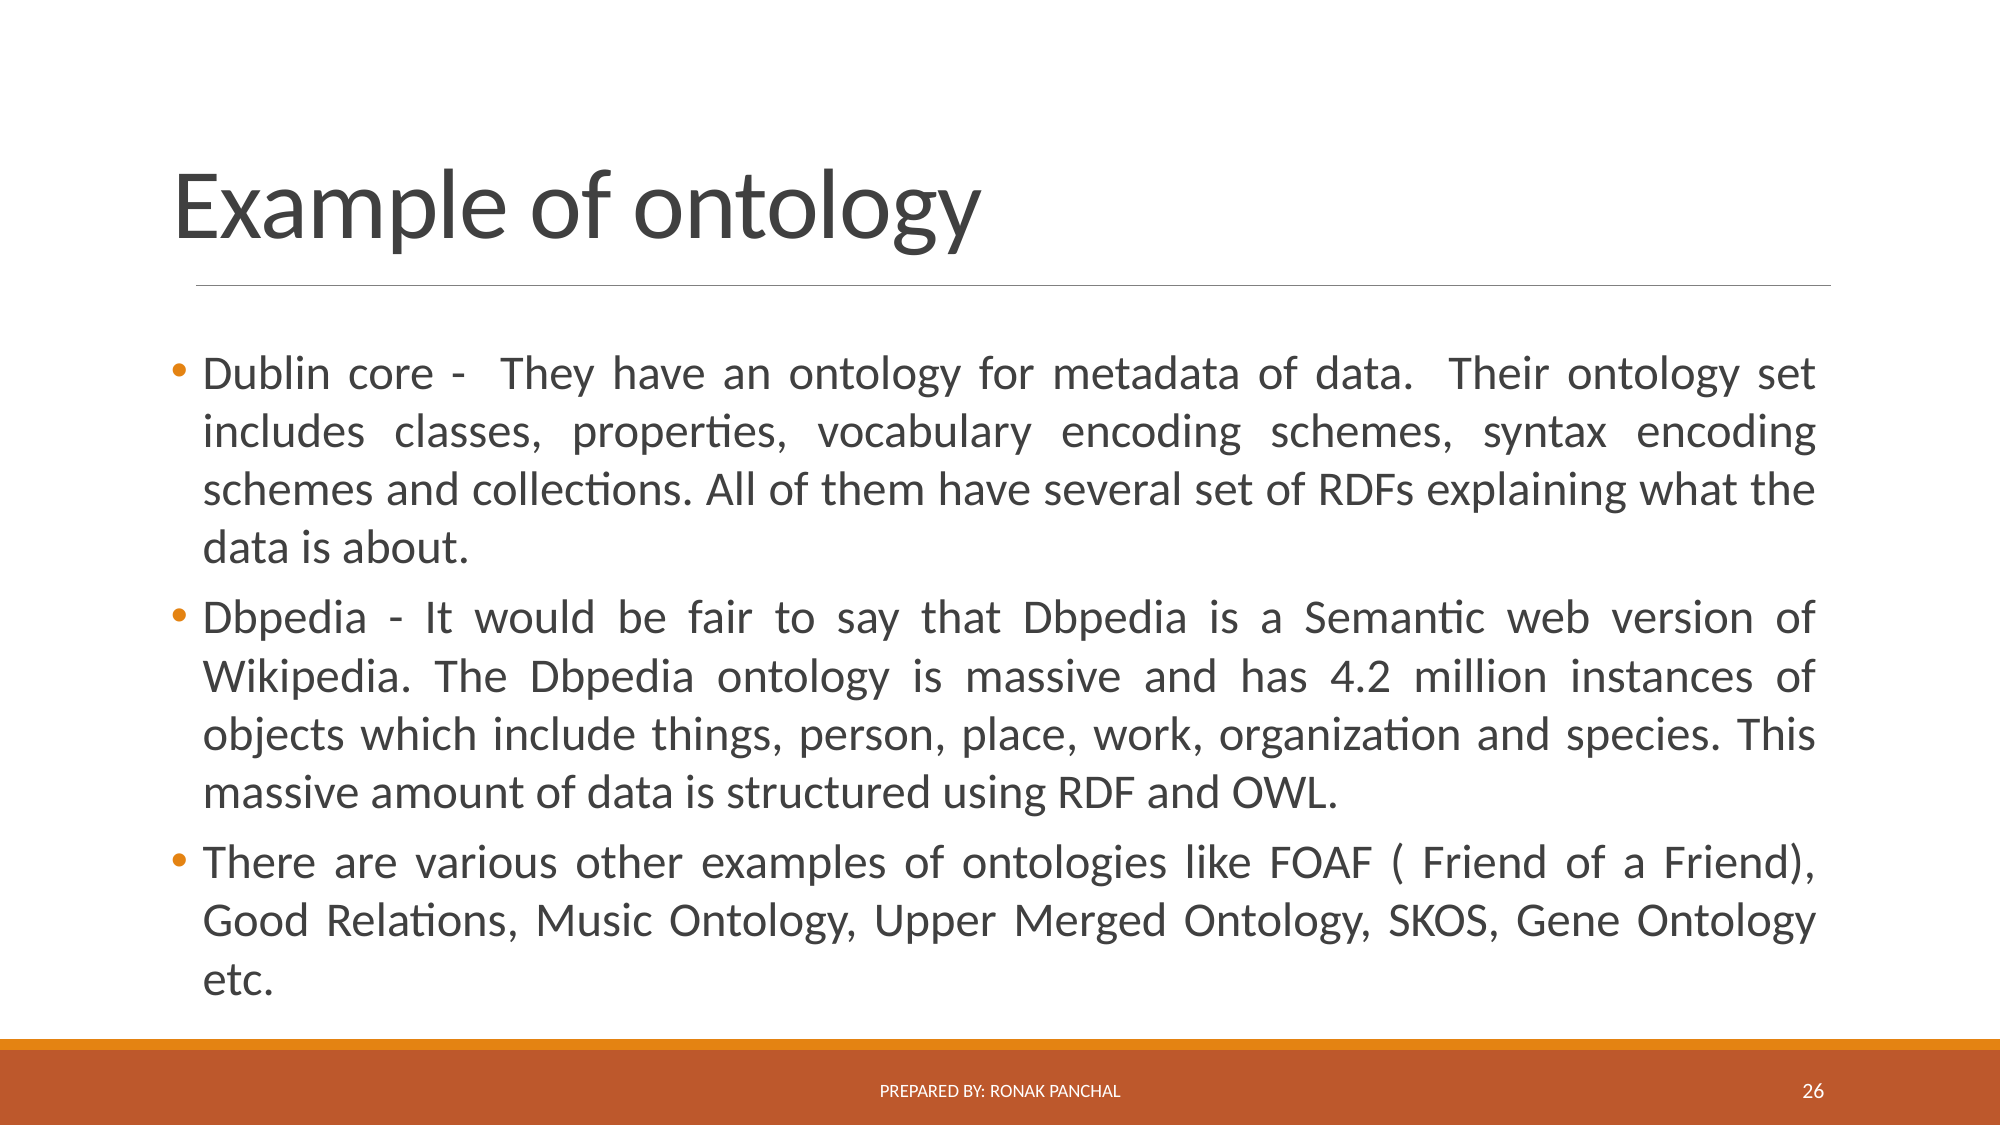

# Example of ontology
Dublin core -  They have an ontology for metadata of data.  Their ontology set includes classes, properties, vocabulary encoding schemes, syntax encoding schemes and collections. All of them have several set of RDFs explaining what the data is about.
Dbpedia - It would be fair to say that Dbpedia is a Semantic web version of Wikipedia. The Dbpedia ontology is massive and has 4.2 million instances of objects which include things, person, place, work, organization and species. This massive amount of data is structured using RDF and OWL.
There are various other examples of ontologies like FOAF ( Friend of a Friend), Good Relations, Music Ontology, Upper Merged Ontology, SKOS, Gene Ontology etc.
Prepared By: Ronak Panchal
26